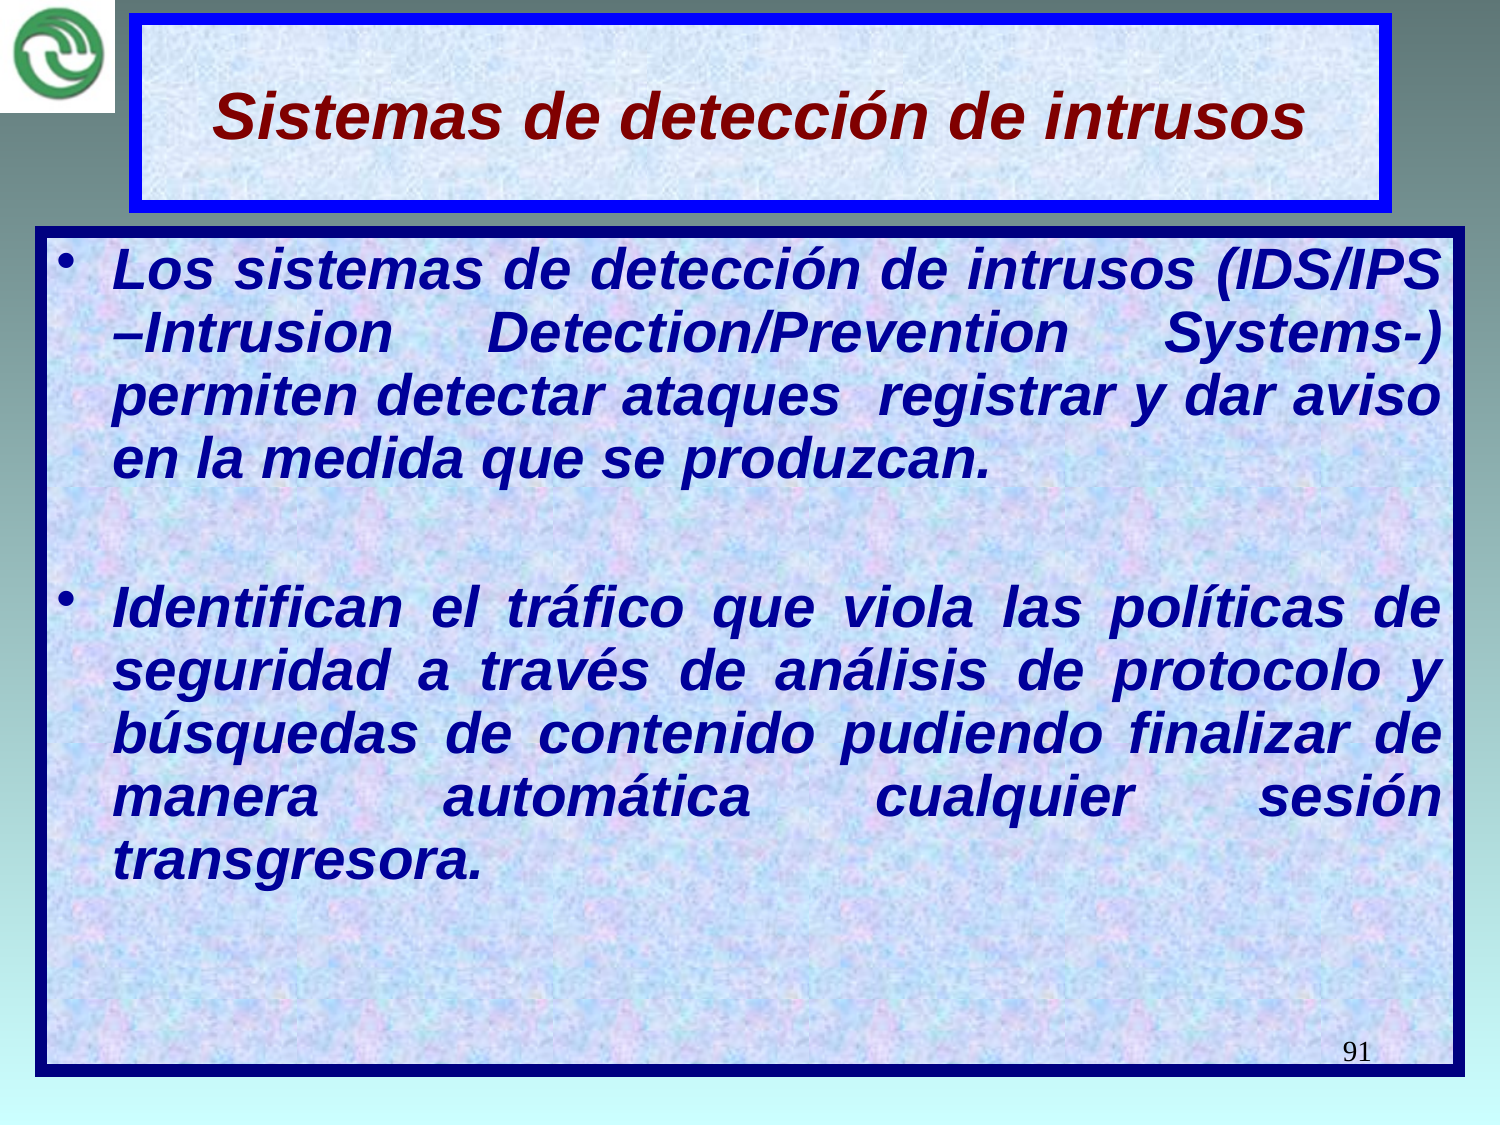

# Sistemas de detección de intrusos
Los sistemas de detección de intrusos (IDS/IPS –Intrusion Detection/Prevention Systems-) permiten detectar ataques  registrar y dar aviso en la medida que se produzcan.

Identifican el tráfico que viola las políticas de seguridad a través de análisis de protocolo y búsquedas de contenido pudiendo finalizar de manera automática cualquier sesión transgresora.
91